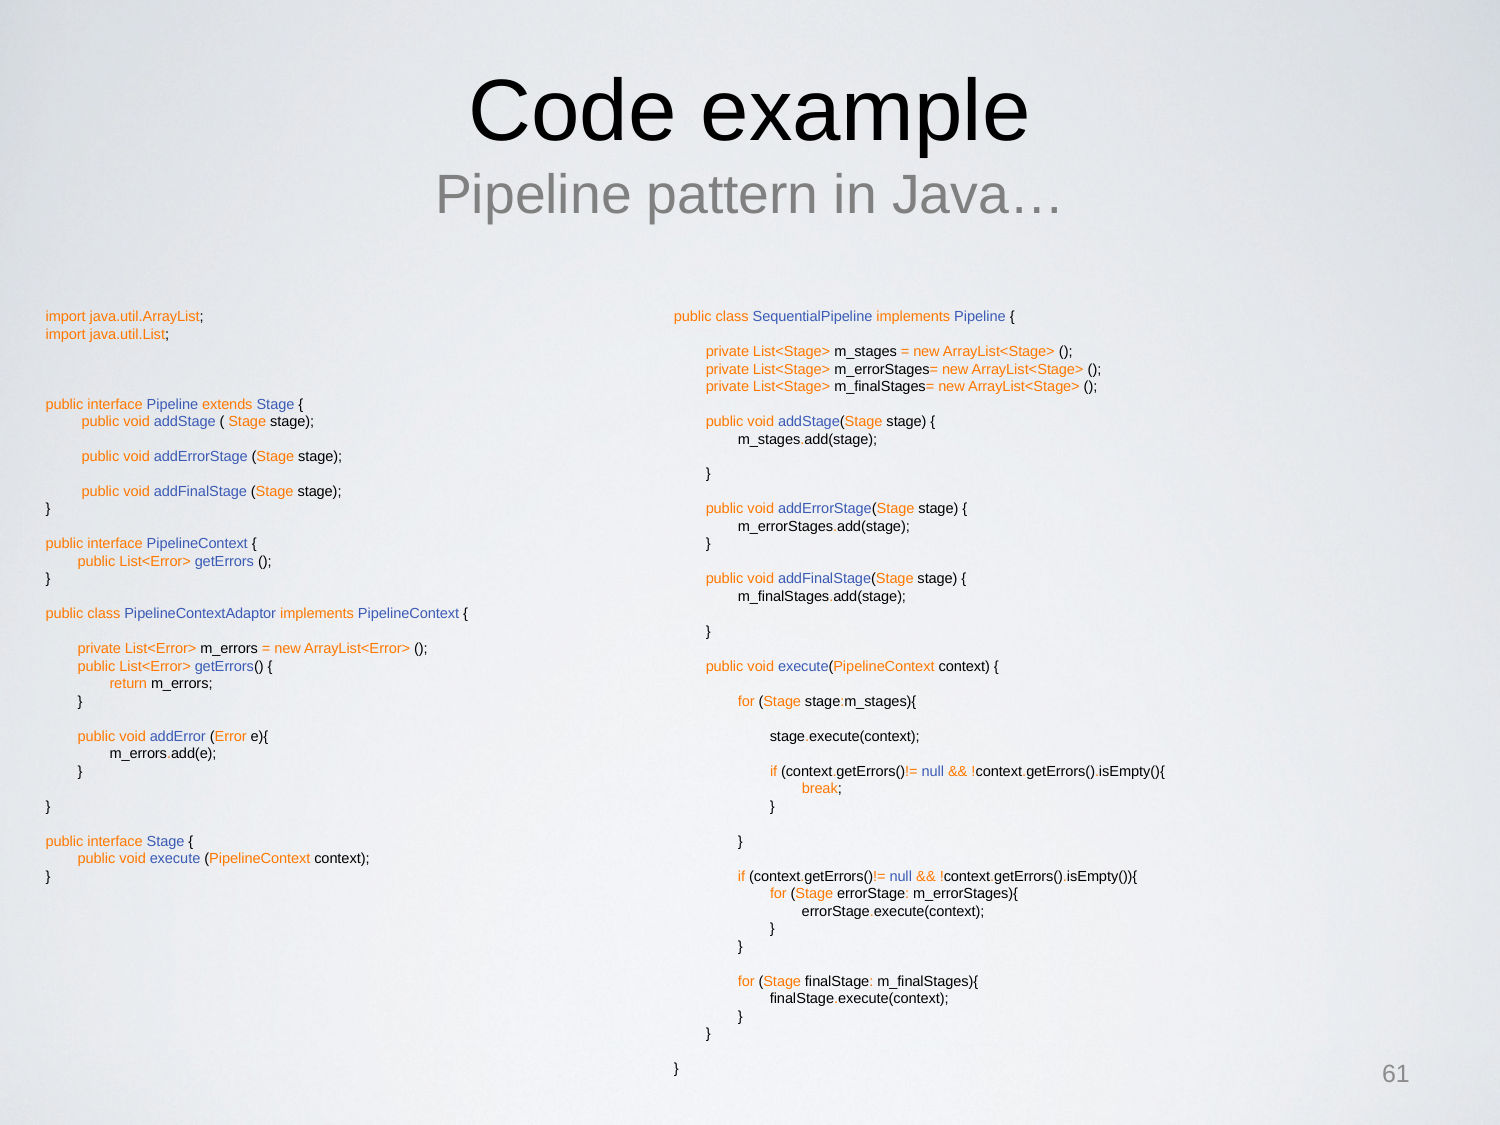

# Code example Pipeline pattern in Java…
import java.util.ArrayList;
import java.util.List;
public interface Pipeline extends Stage {
         public void addStage ( Stage stage);
         public void addErrorStage (Stage stage);
         public void addFinalStage (Stage stage);
}
public interface PipelineContext {
        public List<Error> getErrors ();
}
public class PipelineContextAdaptor implements PipelineContext {
        private List<Error> m_errors = new ArrayList<Error> ();
        public List<Error> getErrors() {
                return m_errors;
        }
        public void addError (Error e){
                m_errors.add(e);
        }
}

public interface Stage {
        public void execute (PipelineContext context);
}
public class SequentialPipeline implements Pipeline {
        private List<Stage> m_stages = new ArrayList<Stage> ();
        private List<Stage> m_errorStages= new ArrayList<Stage> ();
        private List<Stage> m_finalStages= new ArrayList<Stage> ();
        public void addStage(Stage stage) {
                m_stages.add(stage);
        }
        public void addErrorStage(Stage stage) {
                m_errorStages.add(stage);
        }
        public void addFinalStage(Stage stage) {
                m_finalStages.add(stage);
        }
        public void execute(PipelineContext context) {
                for (Stage stage:m_stages){
                        stage.execute(context);
                        if (context.getErrors()!= null && !context.getErrors().isEmpty(){
                                break;
                        }
                }
                if (context.getErrors()!= null && !context.getErrors().isEmpty()){
                        for (Stage errorStage: m_errorStages){
                                errorStage.execute(context);
                        }
                }
                for (Stage finalStage: m_finalStages){
                        finalStage.execute(context);
                }
        }
}
61